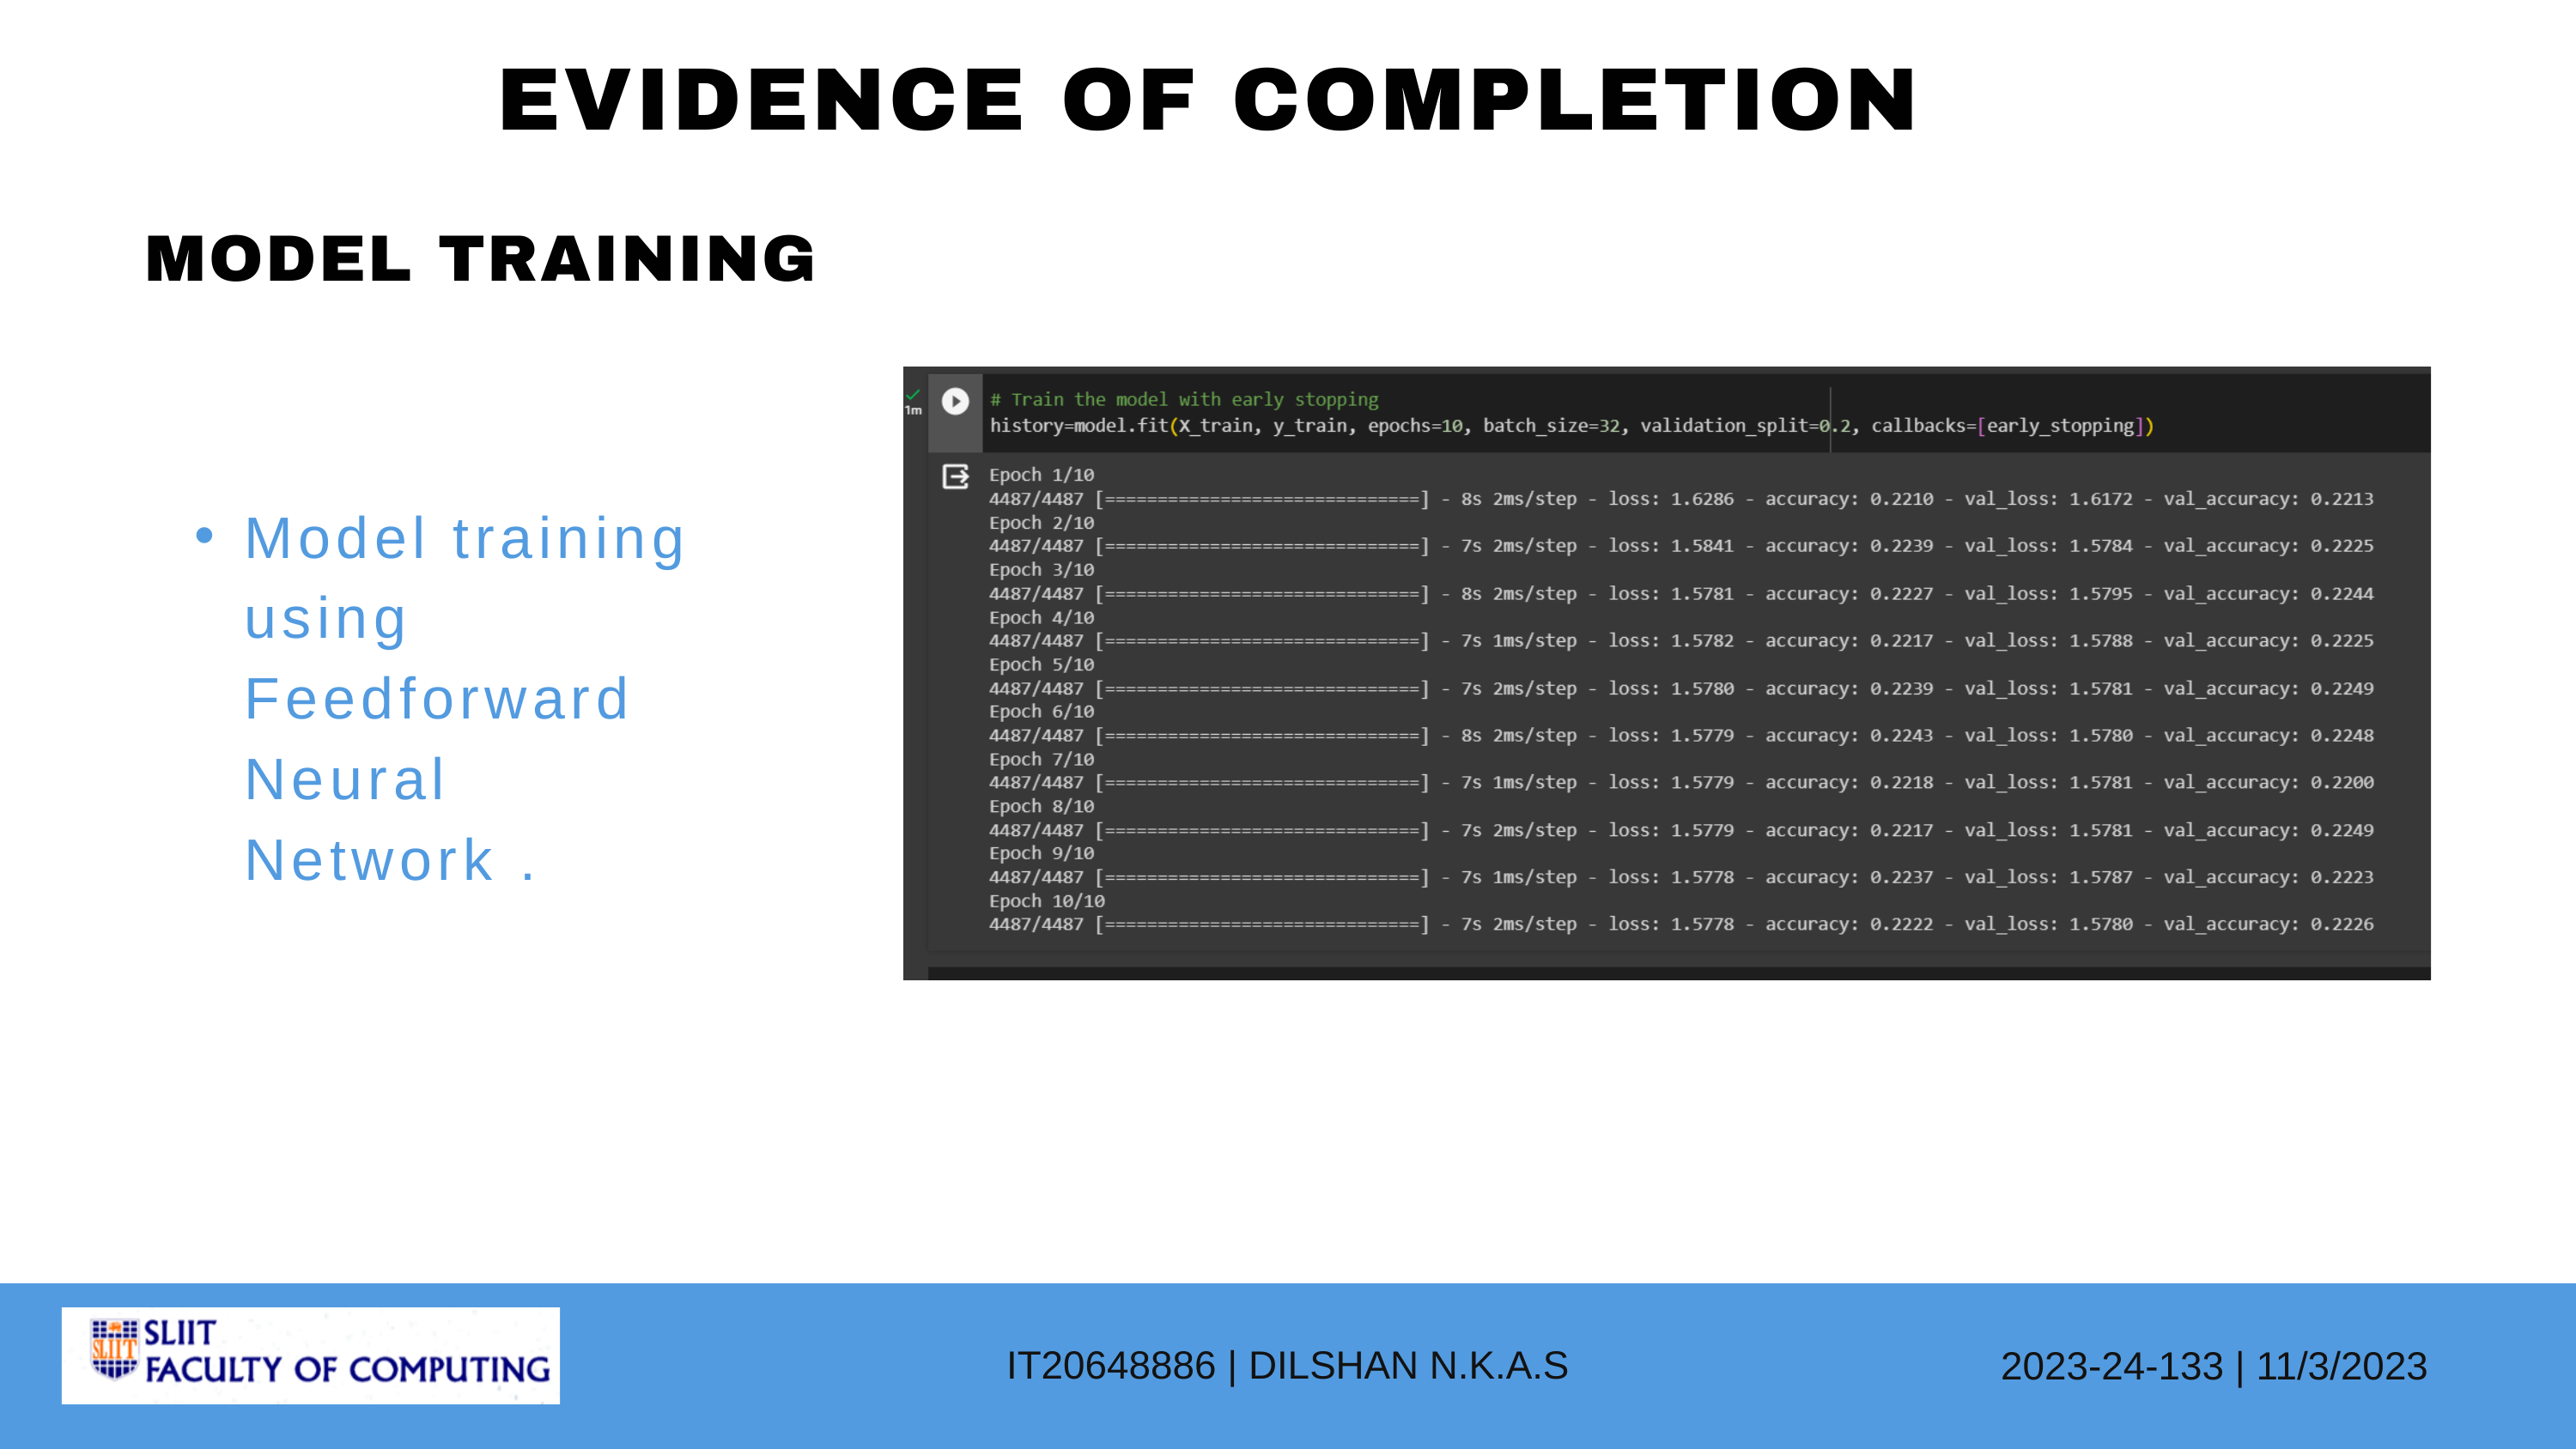

EVIDENCE OF COMPLETION
MODEL TRAINING

Model training using Feedforward Neural Network .

IT20648886 | DILSHAN N.K.A.S
2023-24-133 | 11/3/2023